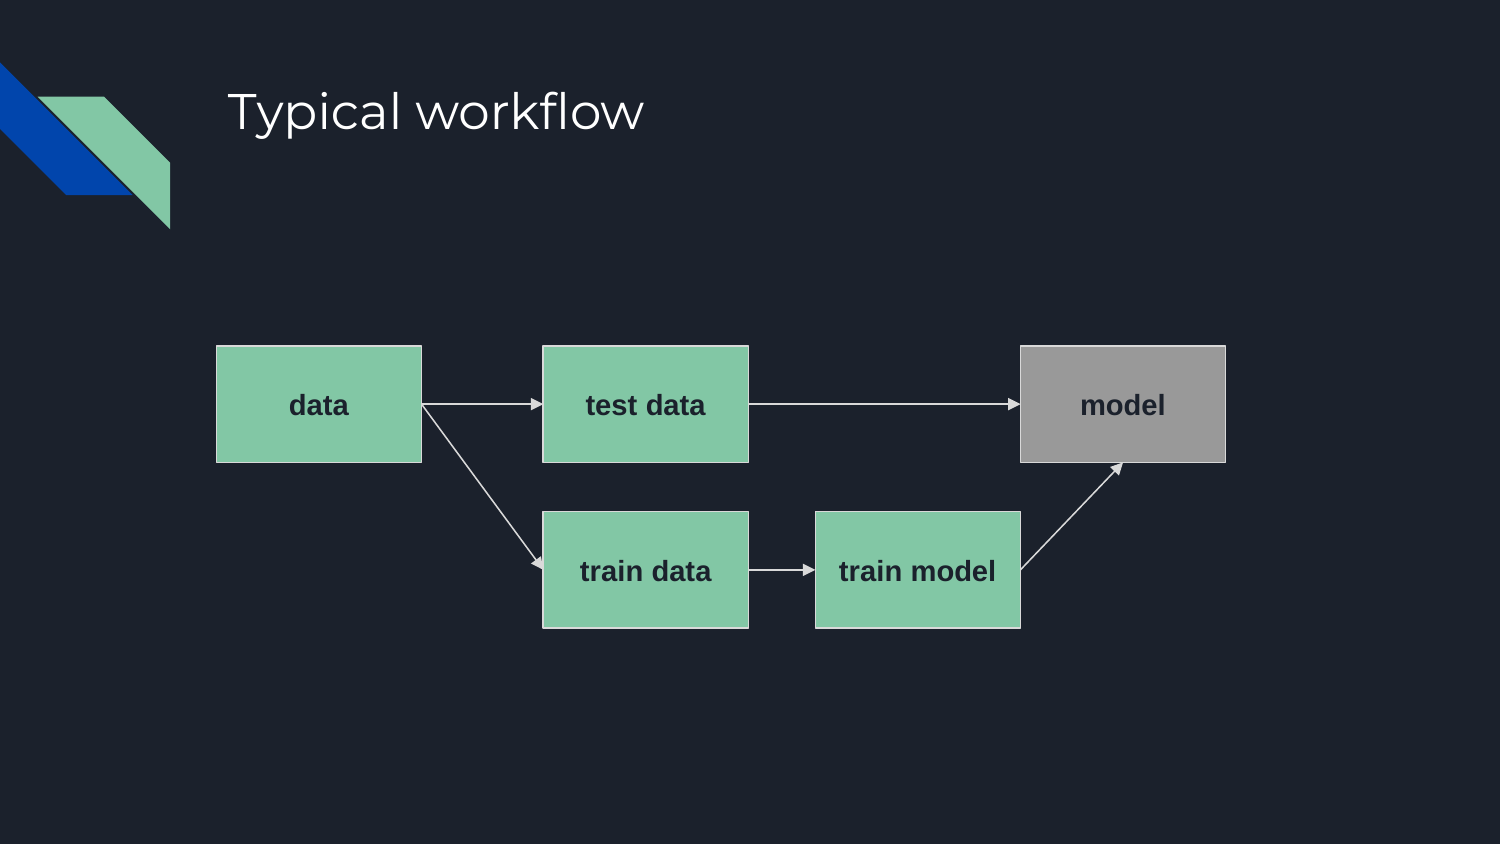

# Typical workflow
data
test data
model
train data
train model